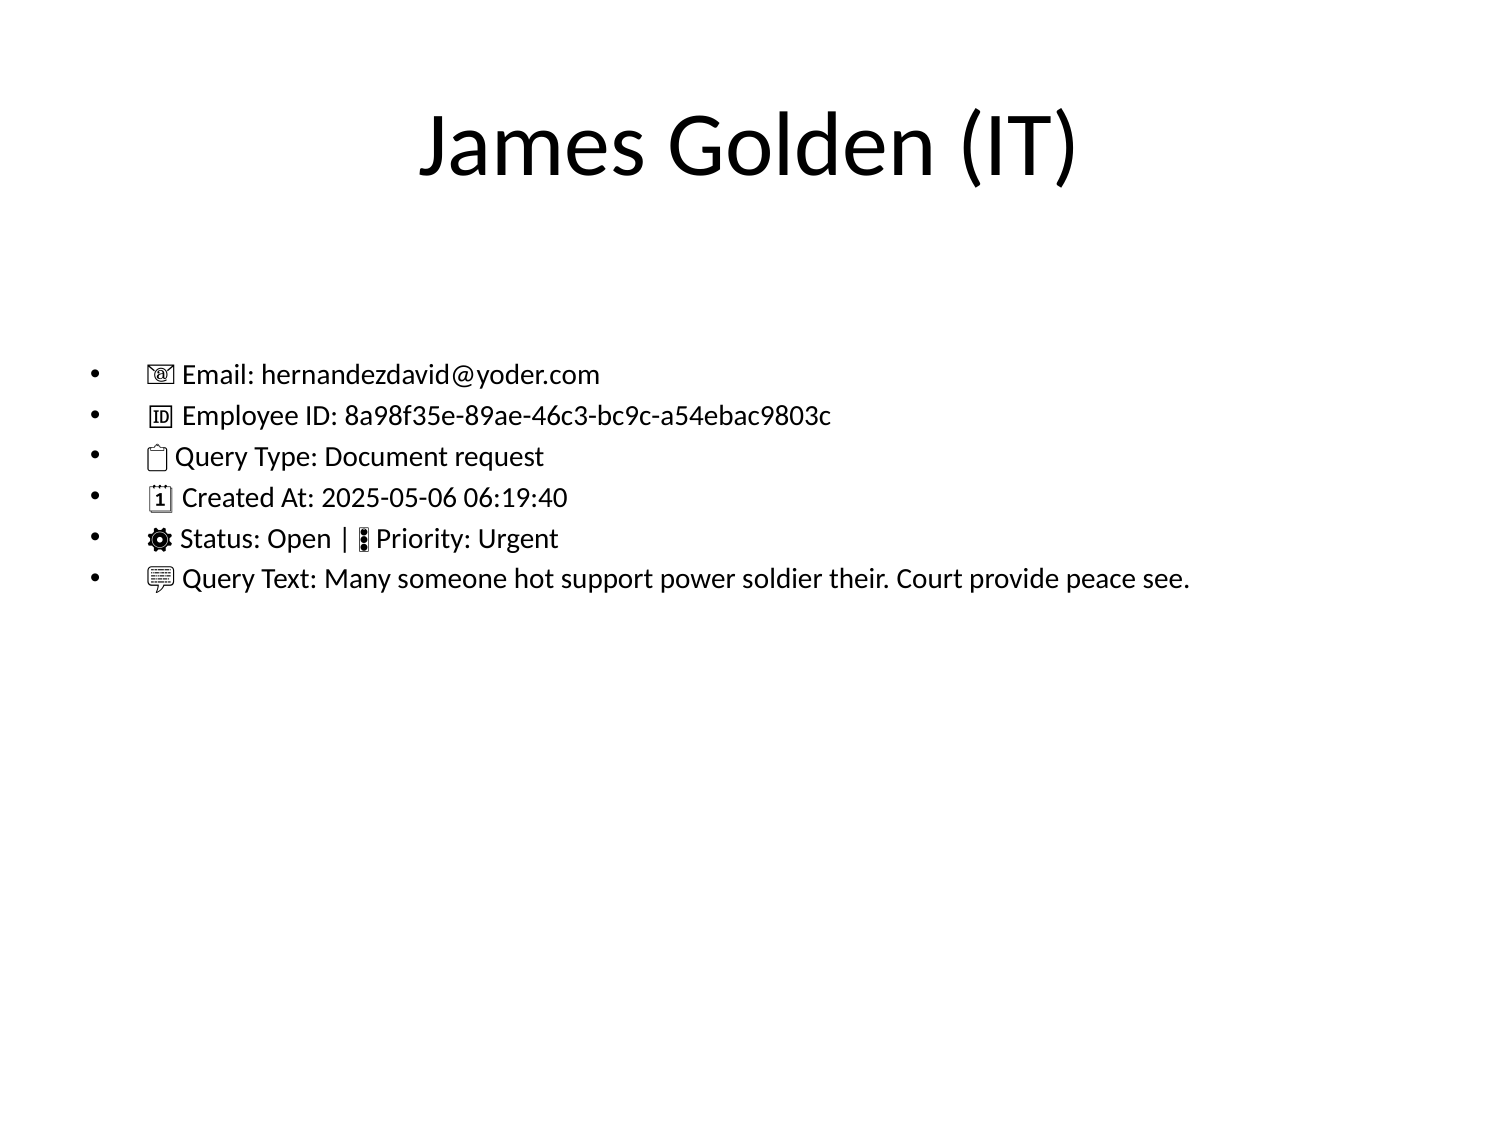

# James Golden (IT)

📧 Email: hernandezdavid@yoder.com
🆔 Employee ID: 8a98f35e-89ae-46c3-bc9c-a54ebac9803c
📋 Query Type: Document request
🗓 Created At: 2025-05-06 06:19:40
⚙ Status: Open | 🚦 Priority: Urgent
💬 Query Text: Many someone hot support power soldier their. Court provide peace see.